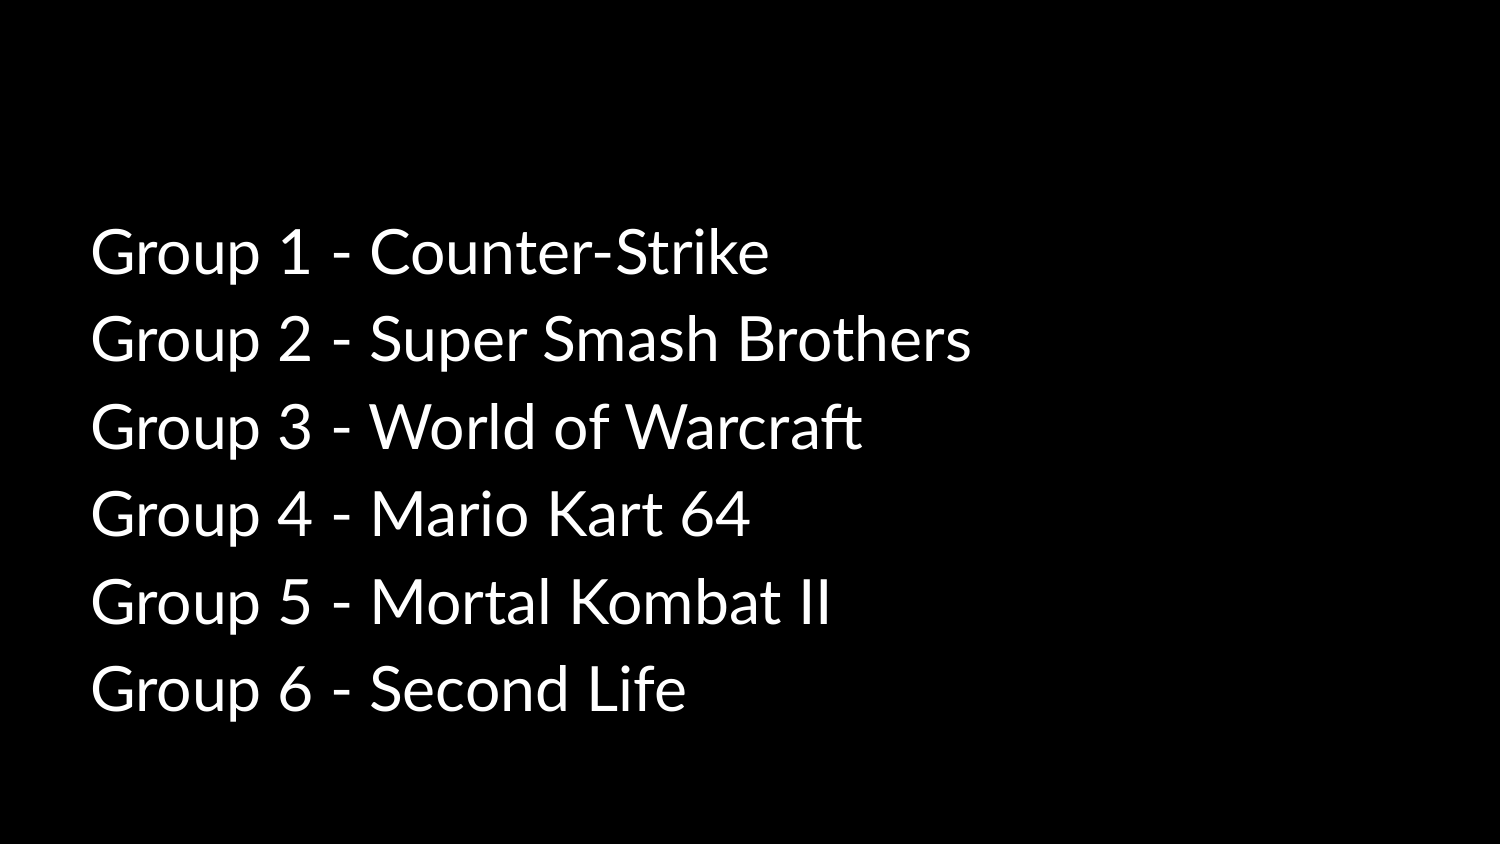

#
Group 1 - Counter-Strike
Group 2 - Super Smash Brothers
Group 3 - World of Warcraft
Group 4 - Mario Kart 64
Group 5 - Mortal Kombat II
Group 6 - Second Life